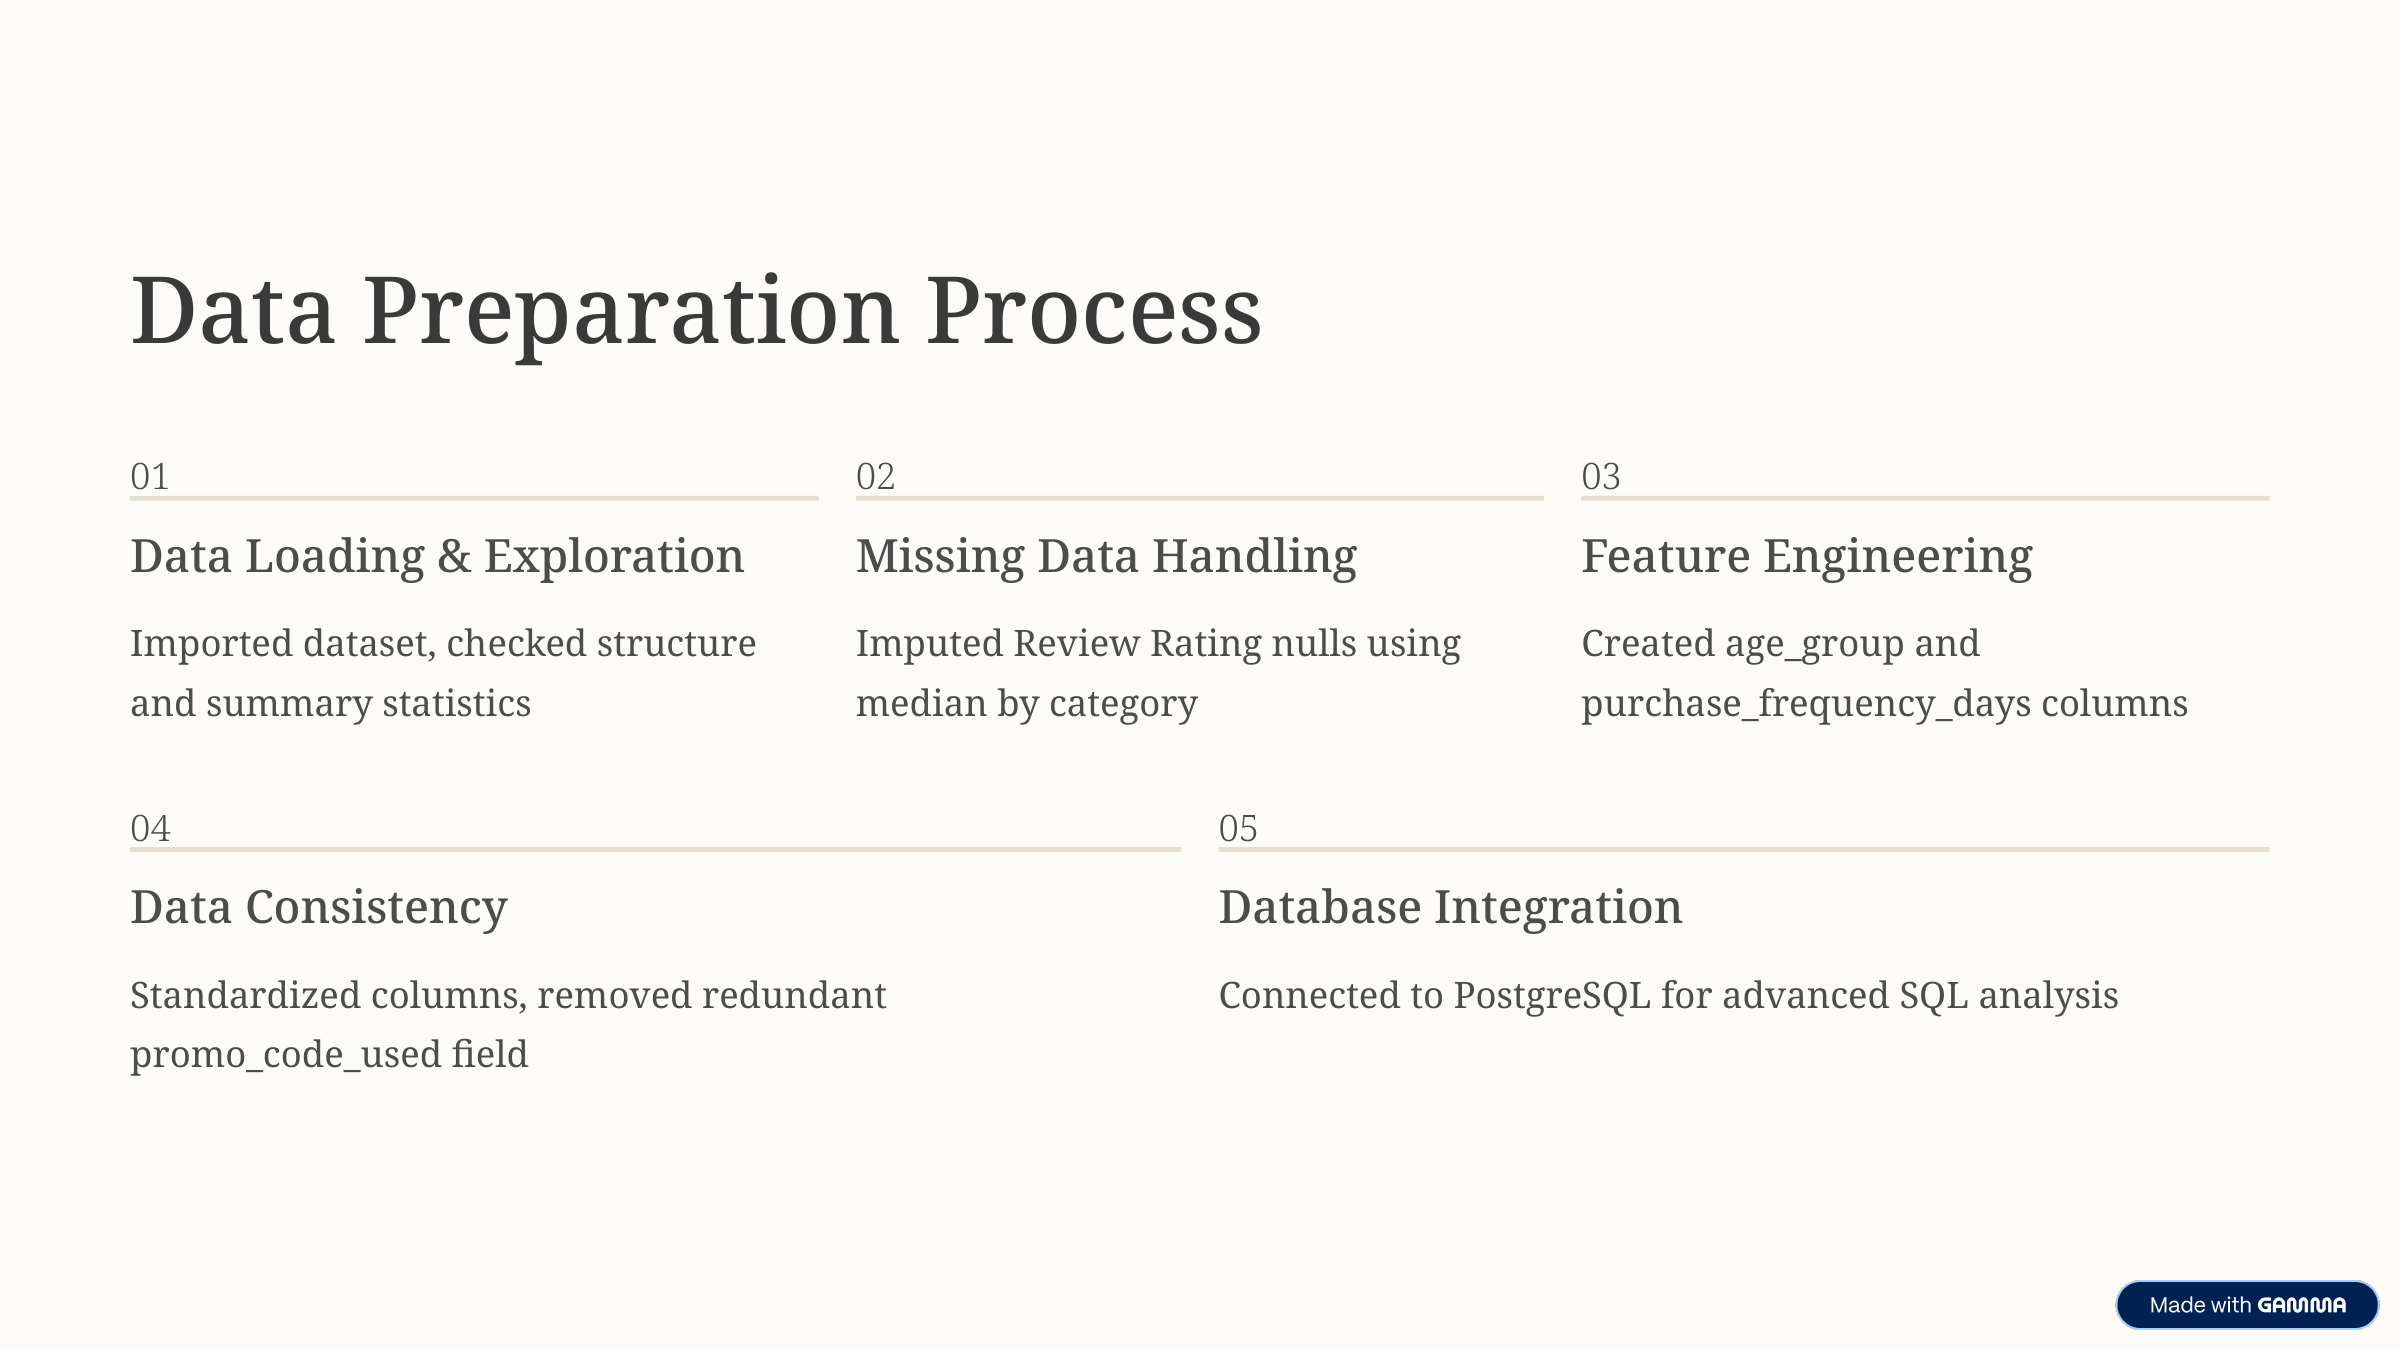

Data Preparation Process
01
02
03

Data Loading & Exploration
Missing Data Handling
Feature Engineering
Imported dataset, checked structure and summary statistics
Imputed Review Rating nulls using median by category
Created age_group and purchase_frequency_days columns
04
05

Data Consistency
Database Integration
Standardized columns, removed redundant promo_code_used field
Connected to PostgreSQL for advanced SQL analysis